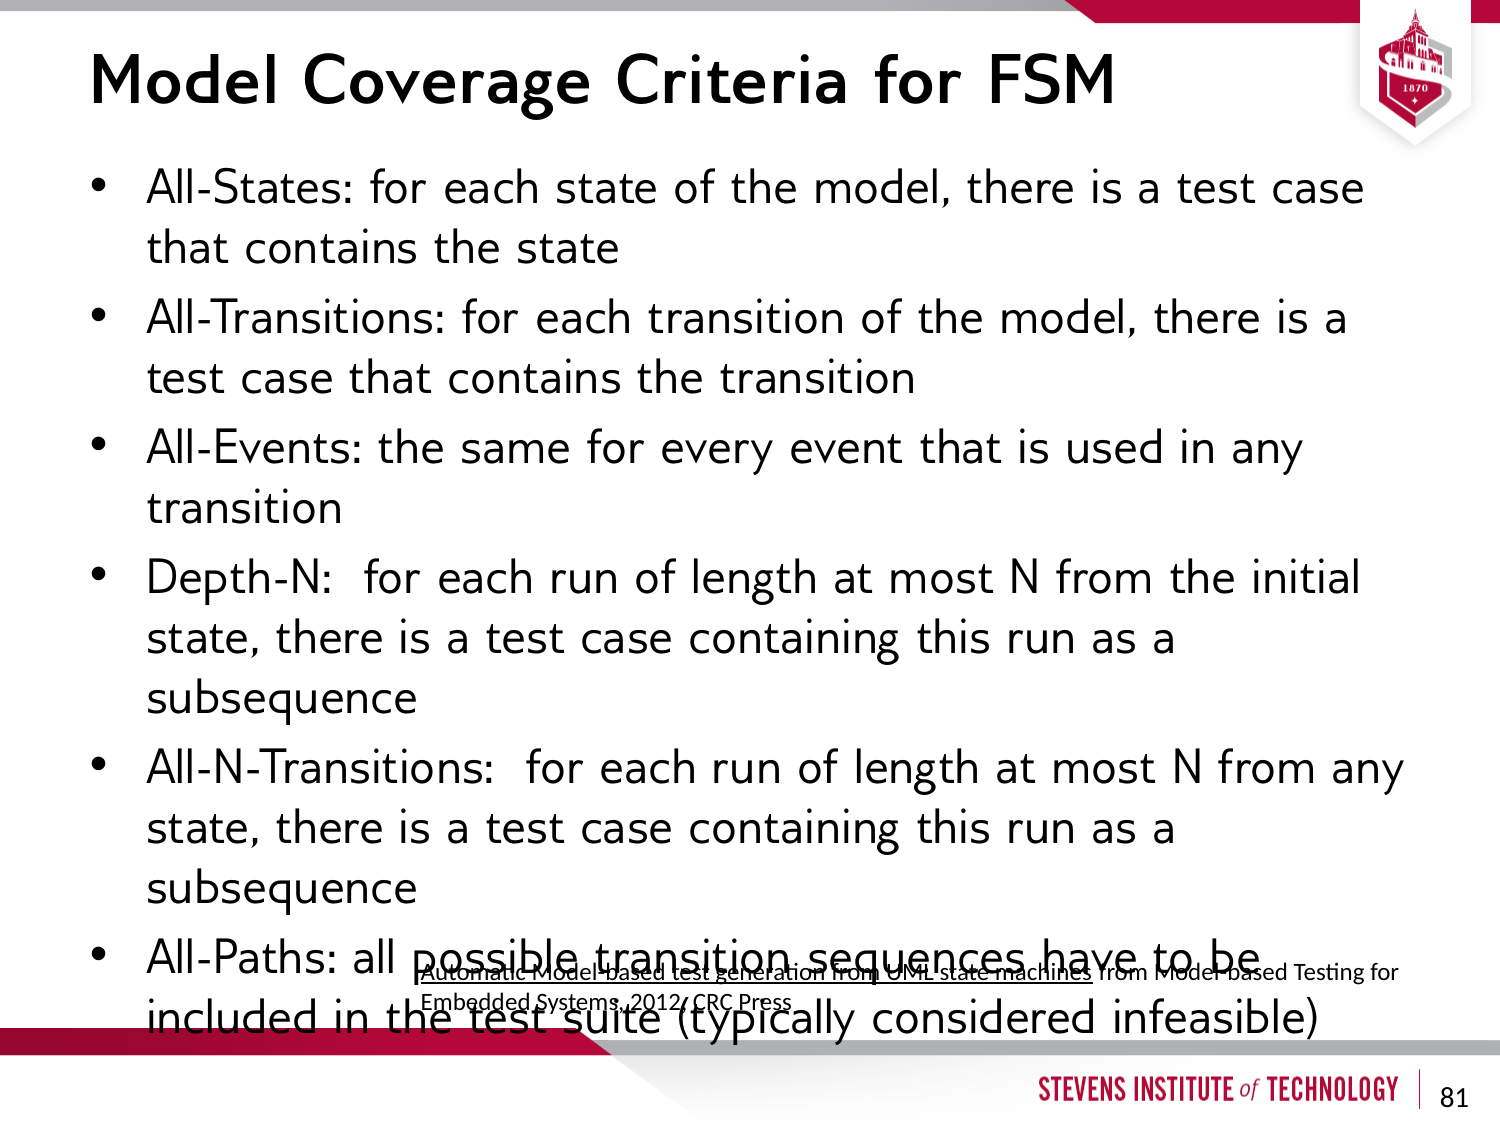

# Model Coverage Criteria for FSM
All-States: for each state of the model, there is a test case that contains the state
All-Transitions: for each transition of the model, there is a test case that contains the transition
All-Events: the same for every event that is used in any transition
Depth-N:  for each run of length at most N from the initial state, there is a test case containing this run as a subsequence
All-N-Transitions:  for each run of length at most N from any state, there is a test case containing this run as a subsequence
All-Paths: all possible transition sequences have to be included in the test suite (typically considered infeasible)
Automatic Model-based test generation from UML state machines from Model-based Testing for Embedded Systems, 2012, CRC Press
81